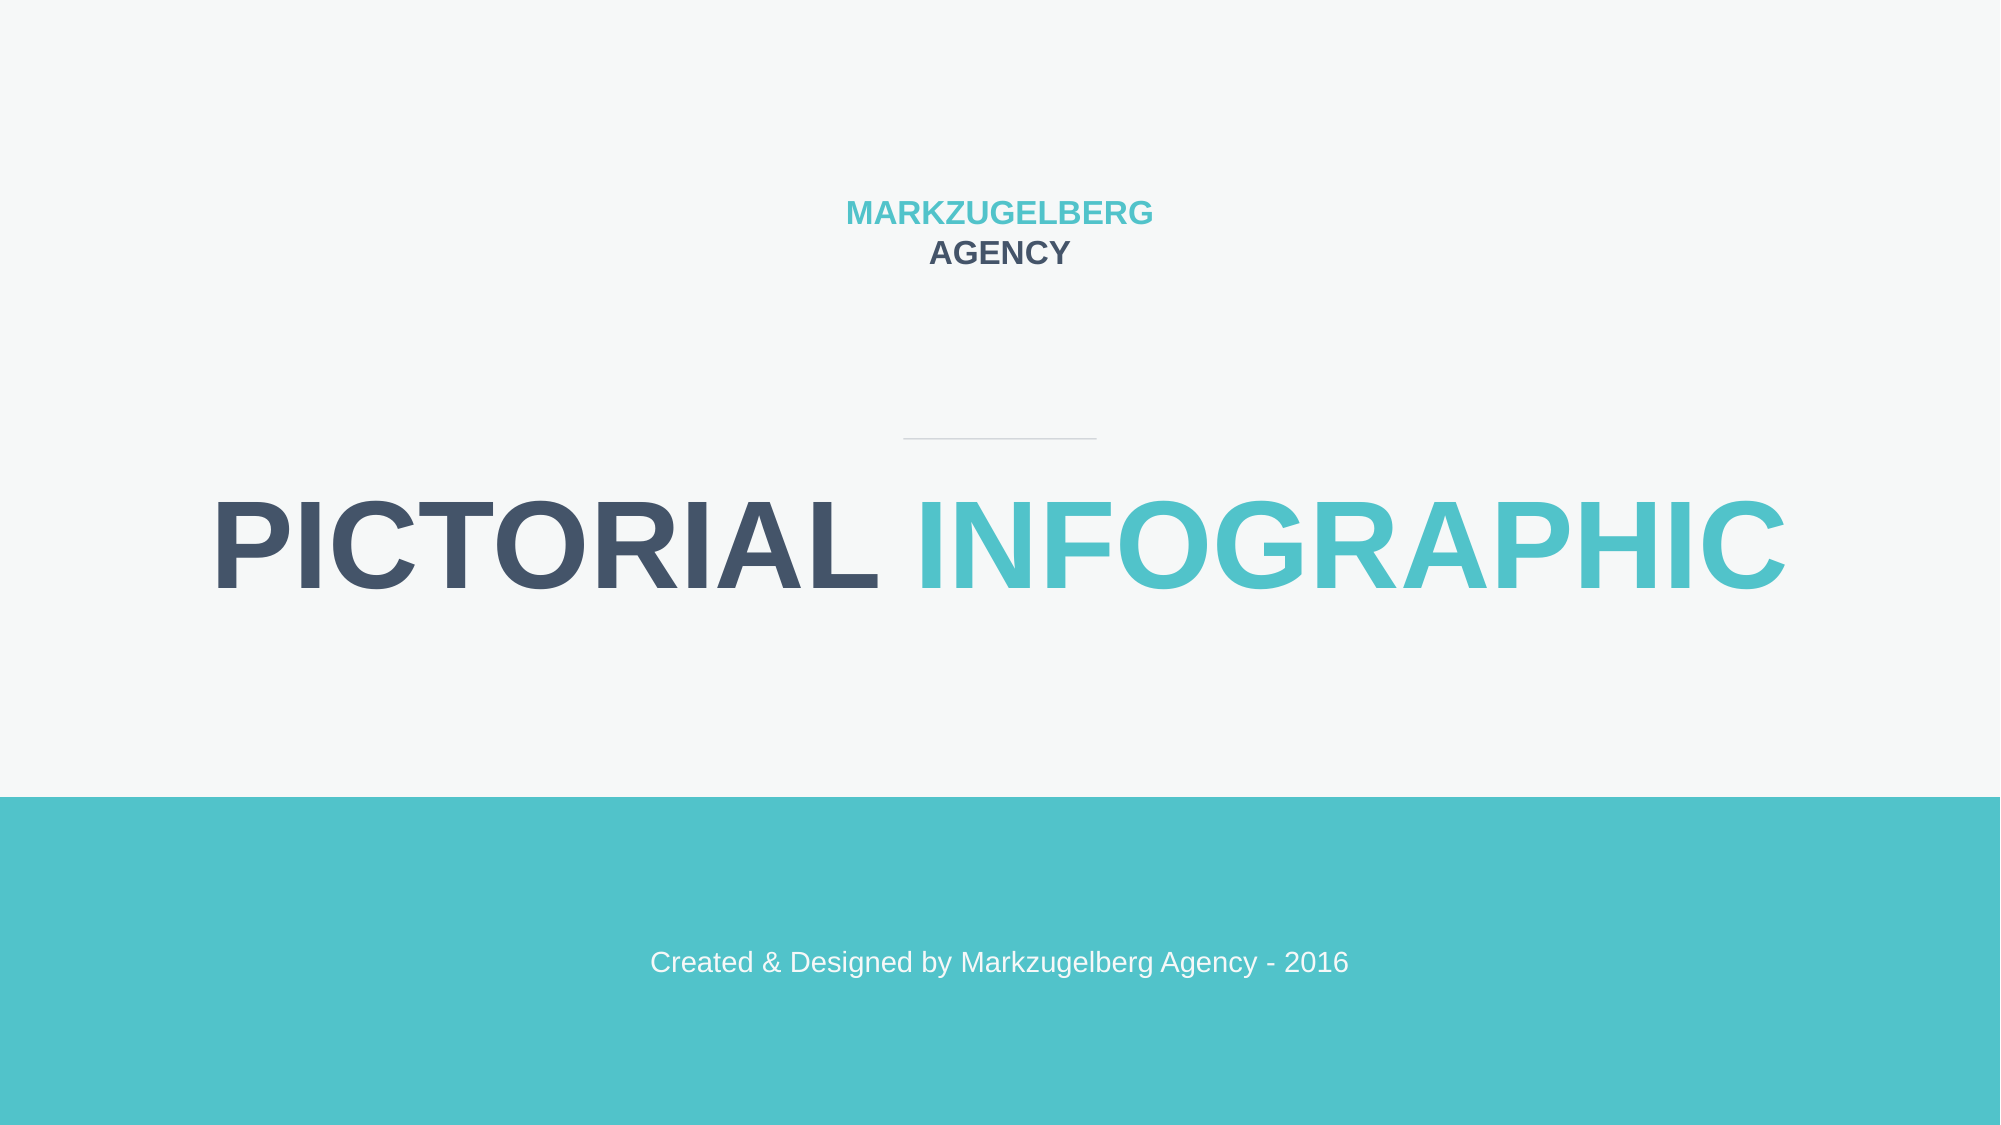

MARKZUGELBERG
AGENCY
PICTORIAL INFOGRAPHIC
Created & Designed by Markzugelberg Agency - 2016